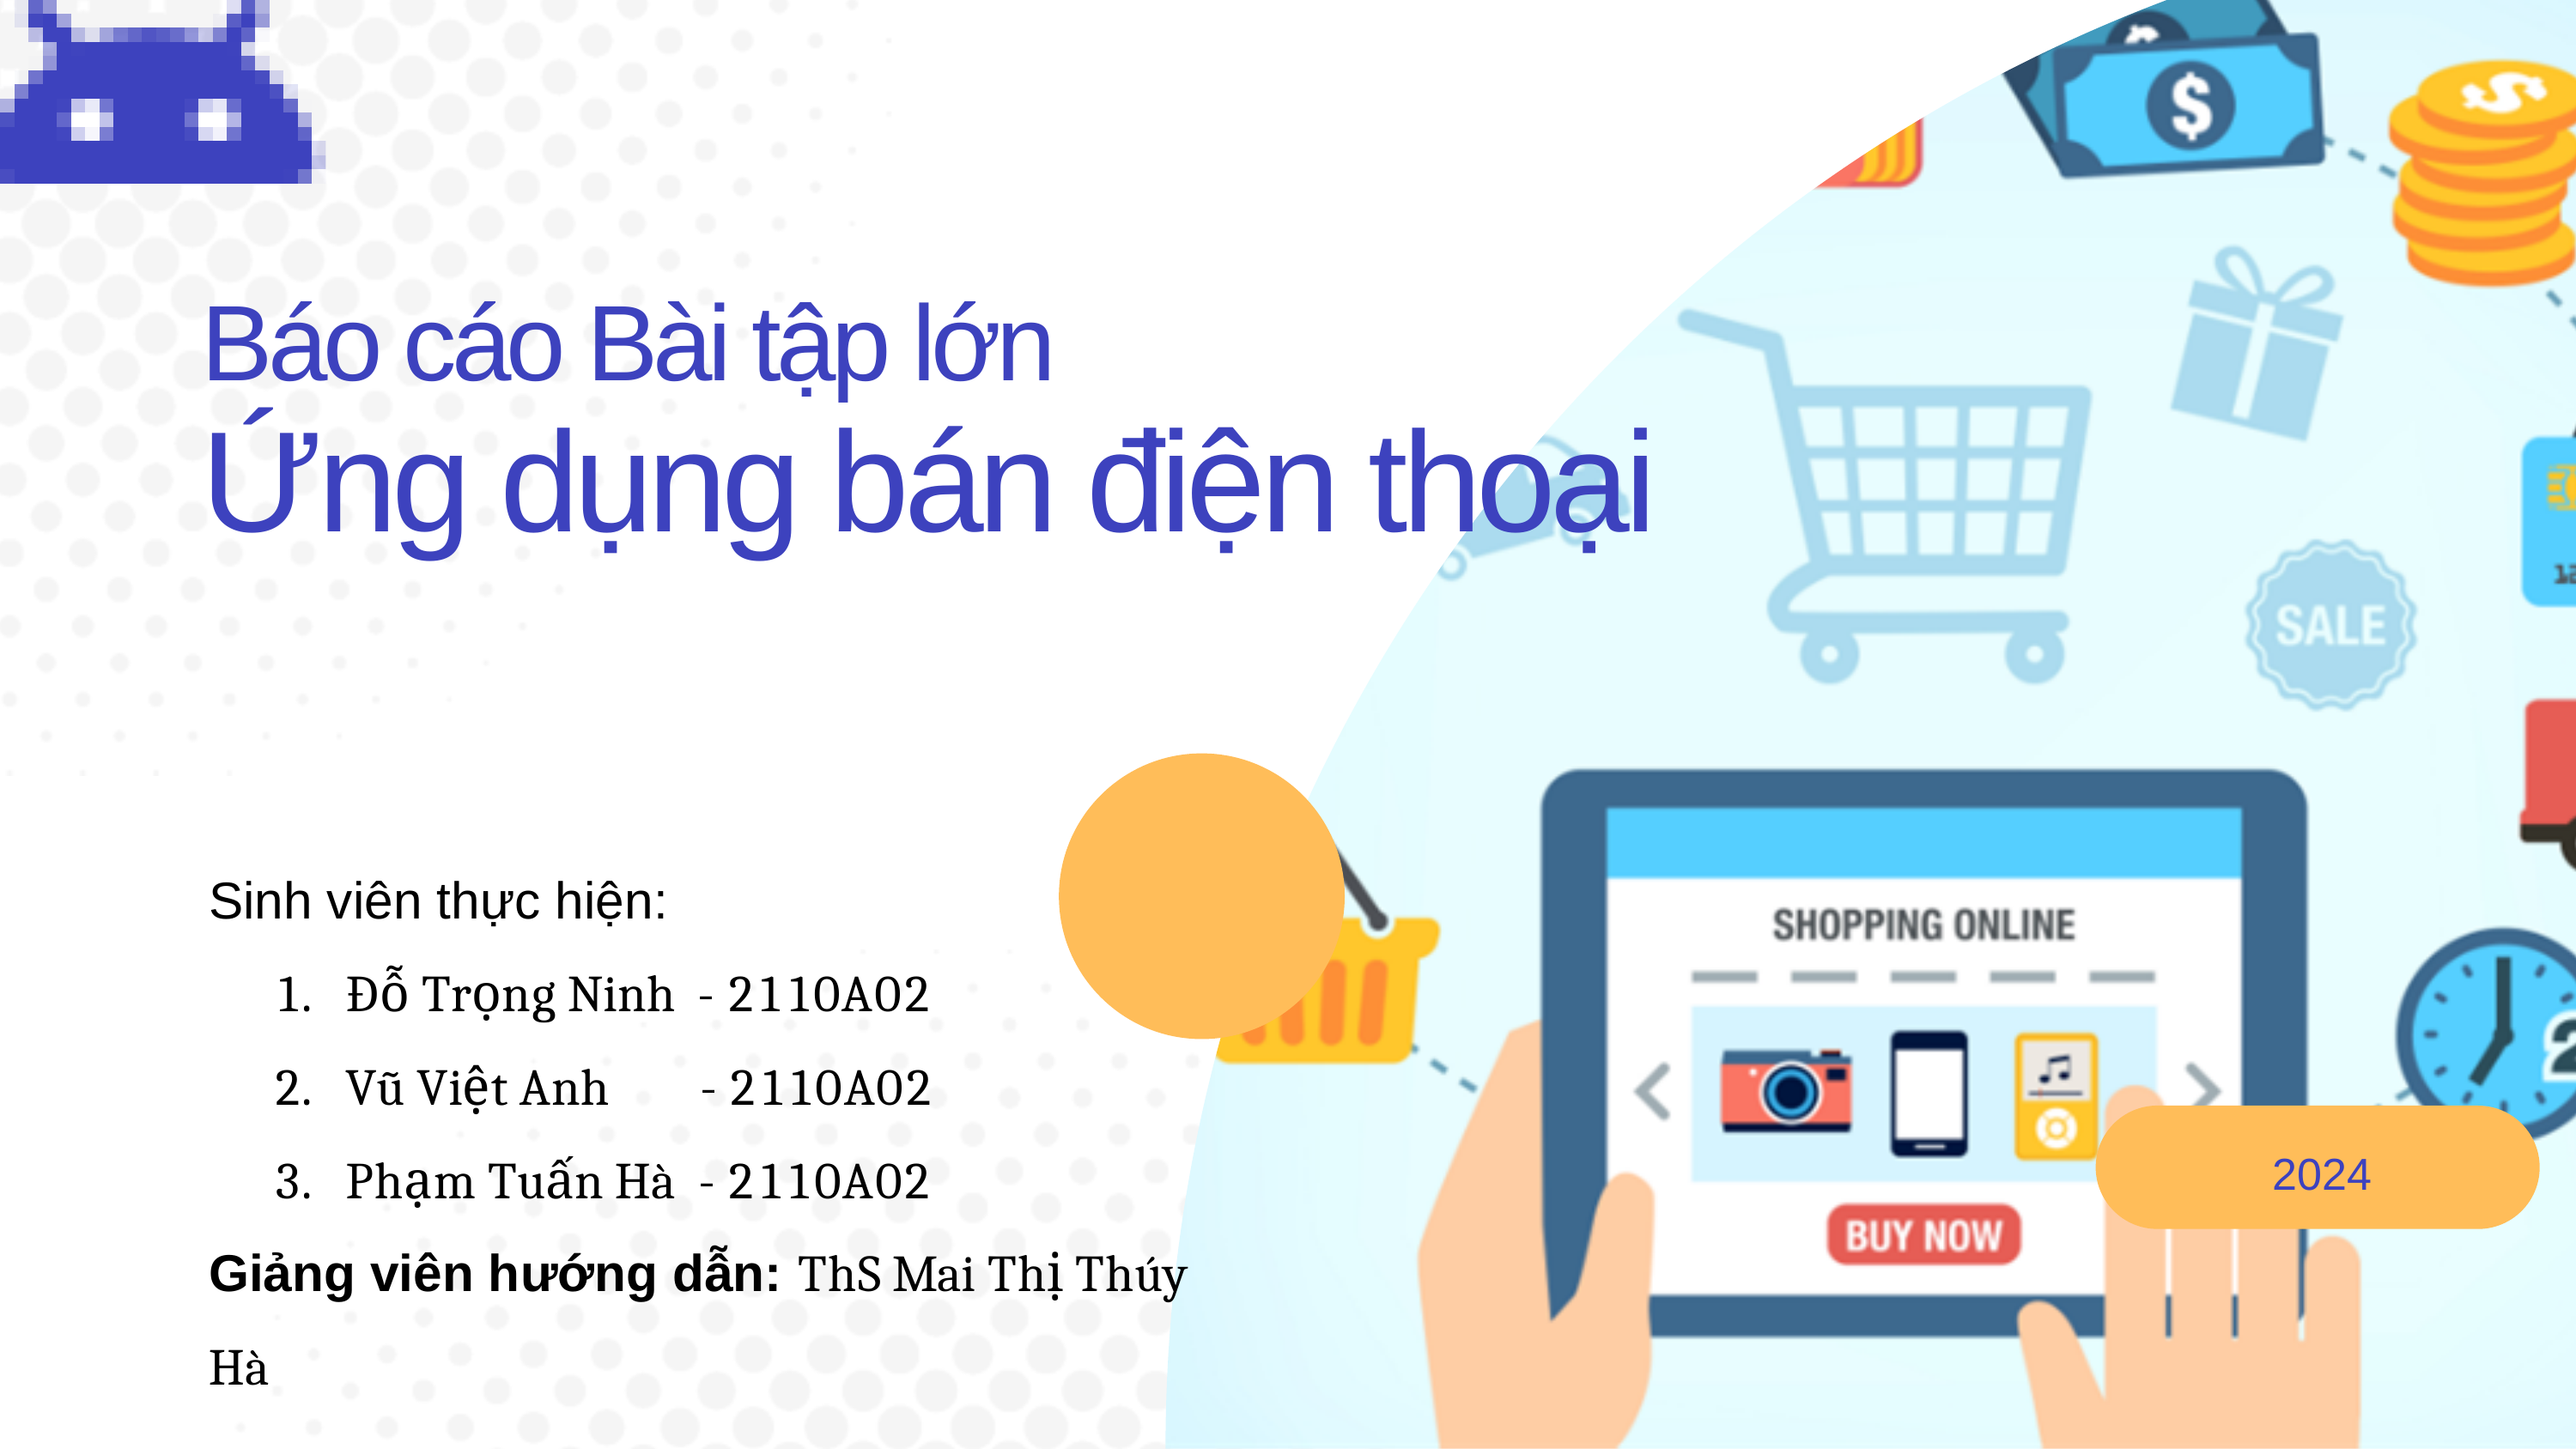

Báo cáo Bài tập lớn
Ứng dụng bán điện thoại

Sinh viên thực hiện:
Đỗ Trọng Ninh  - 2110A02
Vũ Việt Anh        - 2110A02
Phạm Tuấn Hà  - 2110A02
Giảng viên hướng dẫn: ThS Mai Thị Thúy Hà

2024